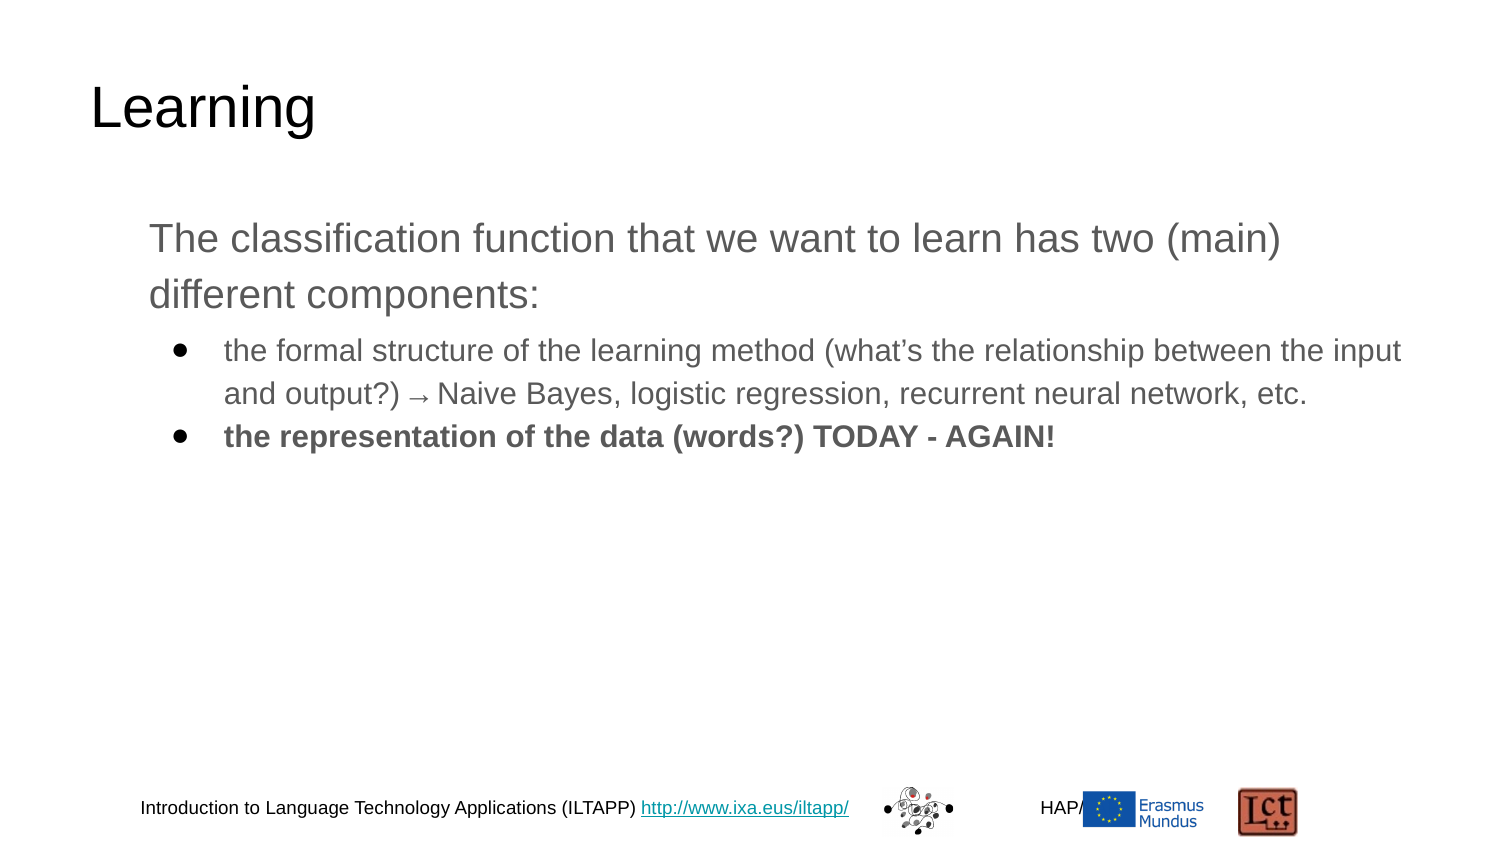

# Learning
The classification function that we want to learn has two (main) different components:
the formal structure of the learning method (what’s the relationship between the input and output?) → Naive Bayes, logistic regression, recurrent neural network, etc.
the representation of the data (words?) TODAY - AGAIN!